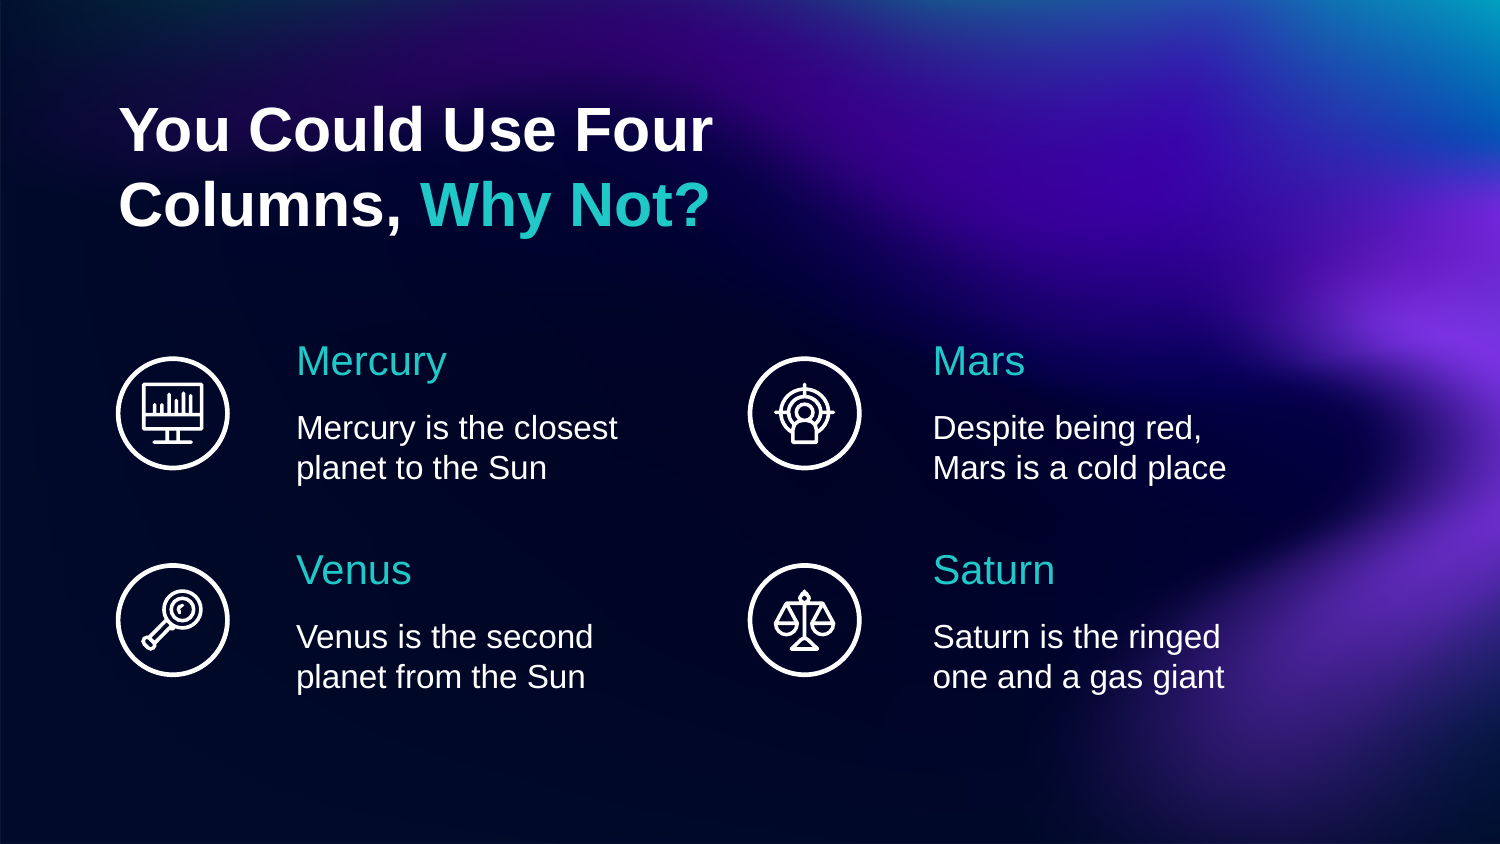

# You Could Use Four Columns, Why Not?
Mercury
Mars

Mercury is the closest planet to the Sun
Despite being red, Mars is a cold place
Venus
Saturn

Venus is the second planet from the Sun
Saturn is the ringed one and a gas giant